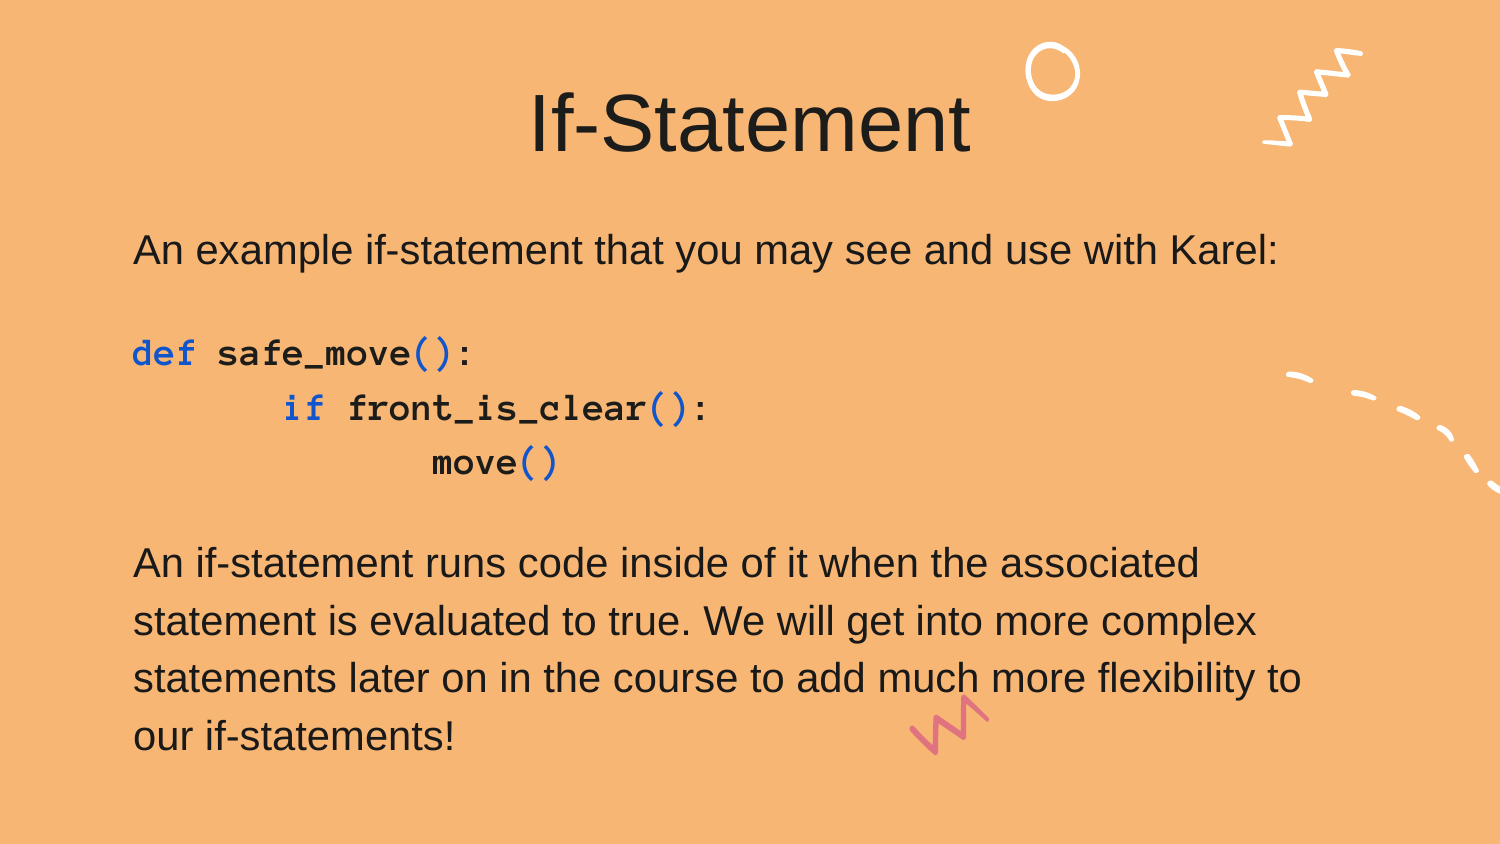

# If-Statement
An example if-statement that you may see and use with Karel:

def safe_move():
	if front_is_clear():
		move()

An if-statement runs code inside of it when the associated statement is evaluated to true. We will get into more complex statements later on in the course to add much more flexibility to our if-statements!